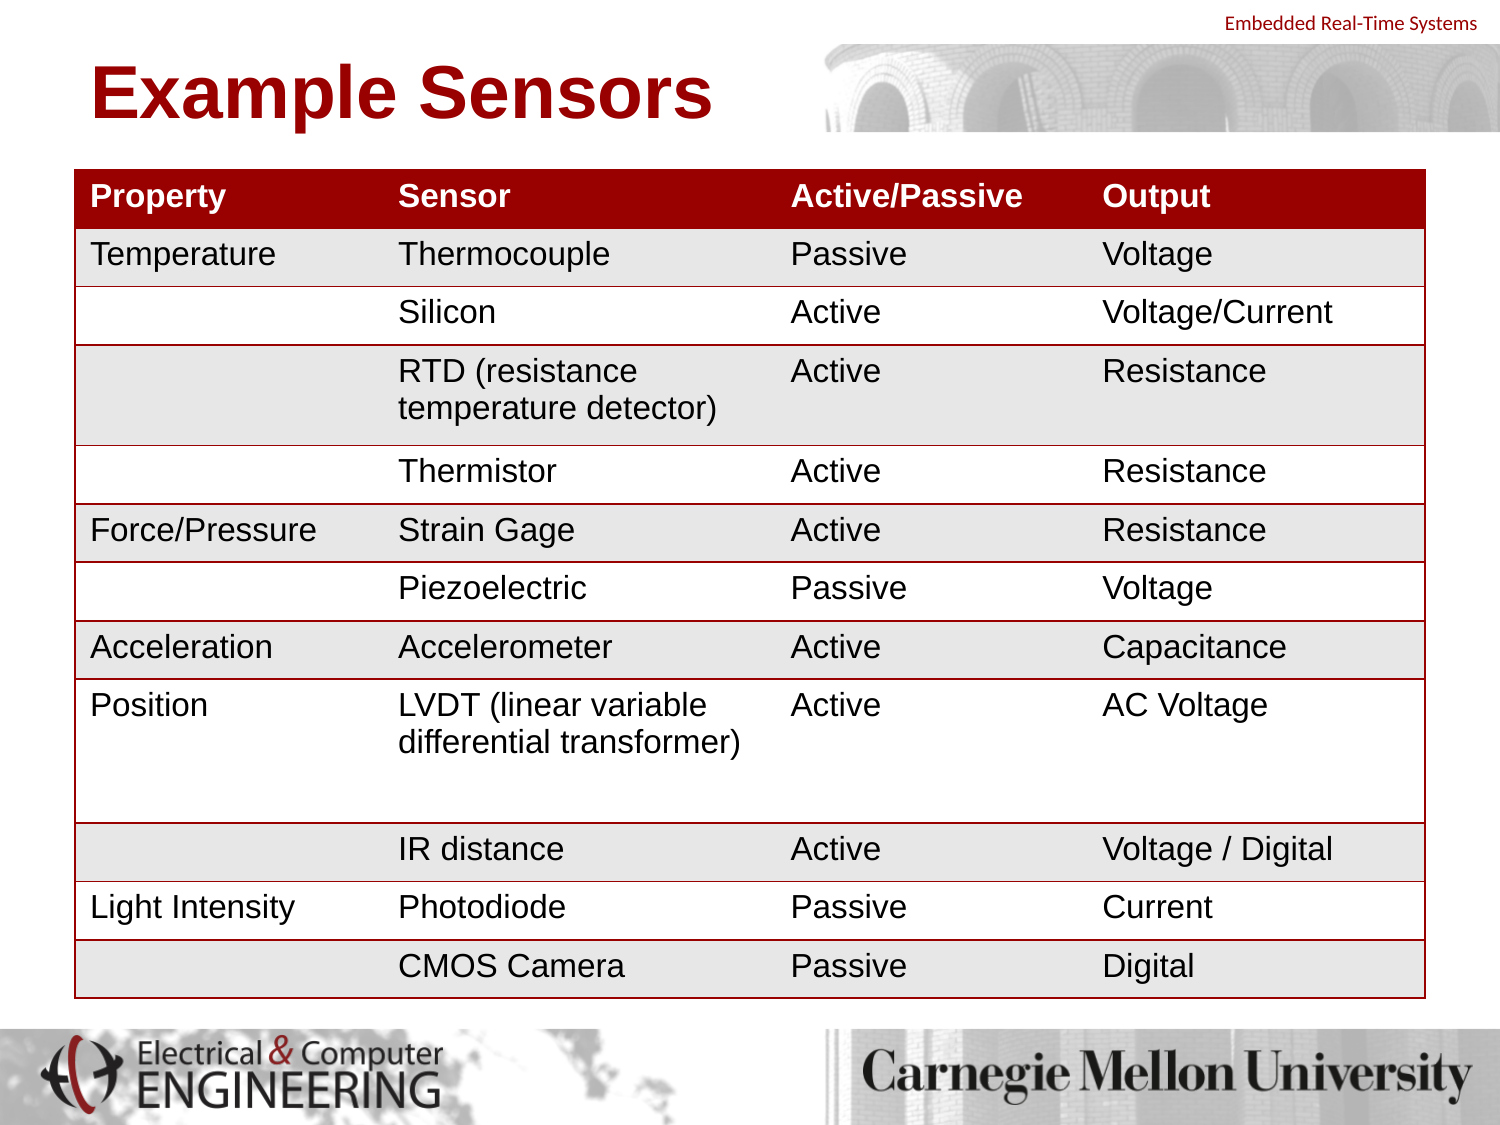

# Example Sensors
| Property | Sensor | Active/Passive | Output |
| --- | --- | --- | --- |
| Temperature | Thermocouple | Passive | Voltage |
|  | Silicon | Active | Voltage/Current |
|  | RTD (resistance temperature detector) | Active | Resistance |
|  | Thermistor | Active | Resistance |
| Force/Pressure | Strain Gage | Active | Resistance |
|  | Piezoelectric | Passive | Voltage |
| Acceleration | Accelerometer | Active | Capacitance |
| Position | LVDT (linear variable differential transformer) | Active | AC Voltage |
|  | IR distance | Active | Voltage / Digital |
| Light Intensity | Photodiode | Passive | Current |
|  | CMOS Camera | Passive | Digital |